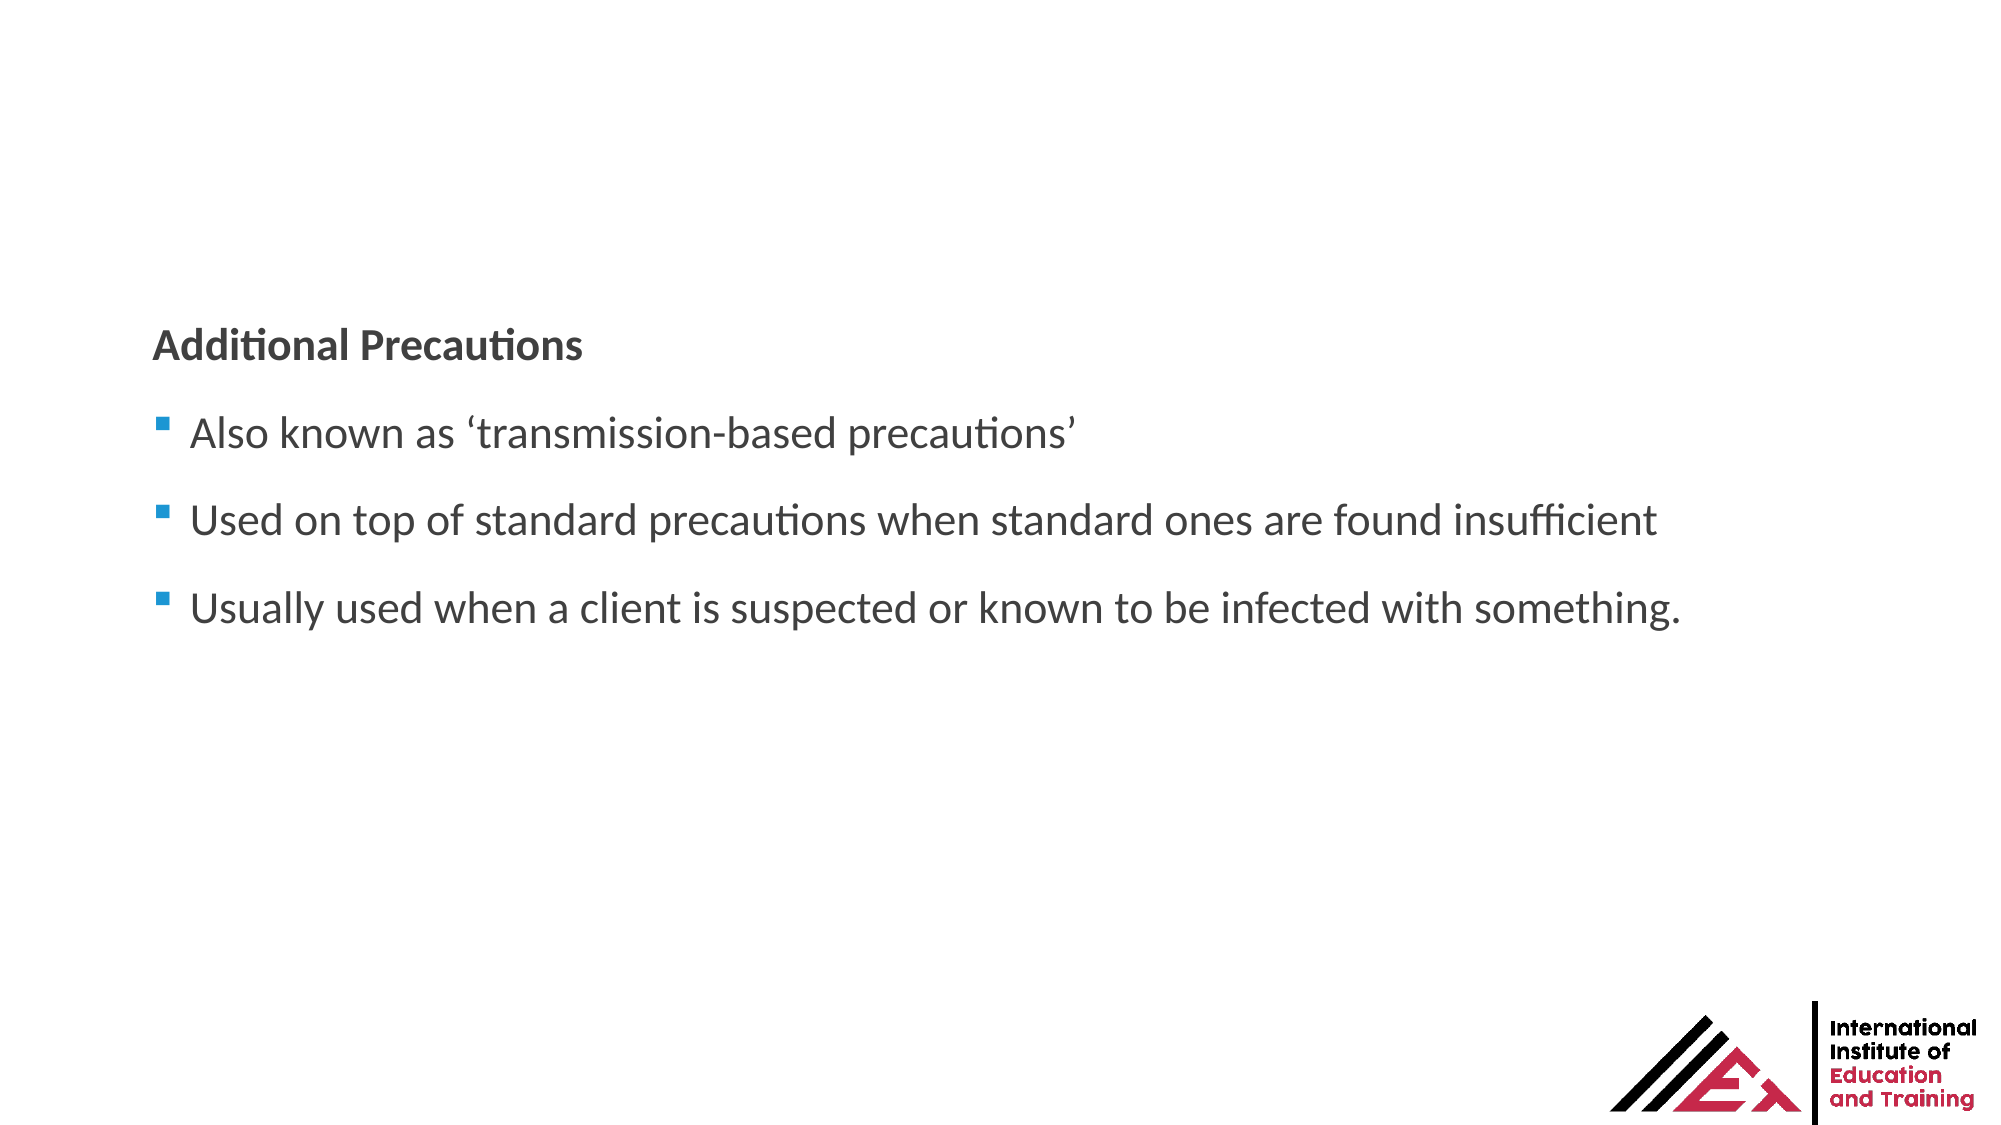

Additional Precautions
Also known as ‘transmission-based precautions’
Used on top of standard precautions when standard ones are found insufficient
Usually used when a client is suspected or known to be infected with something.